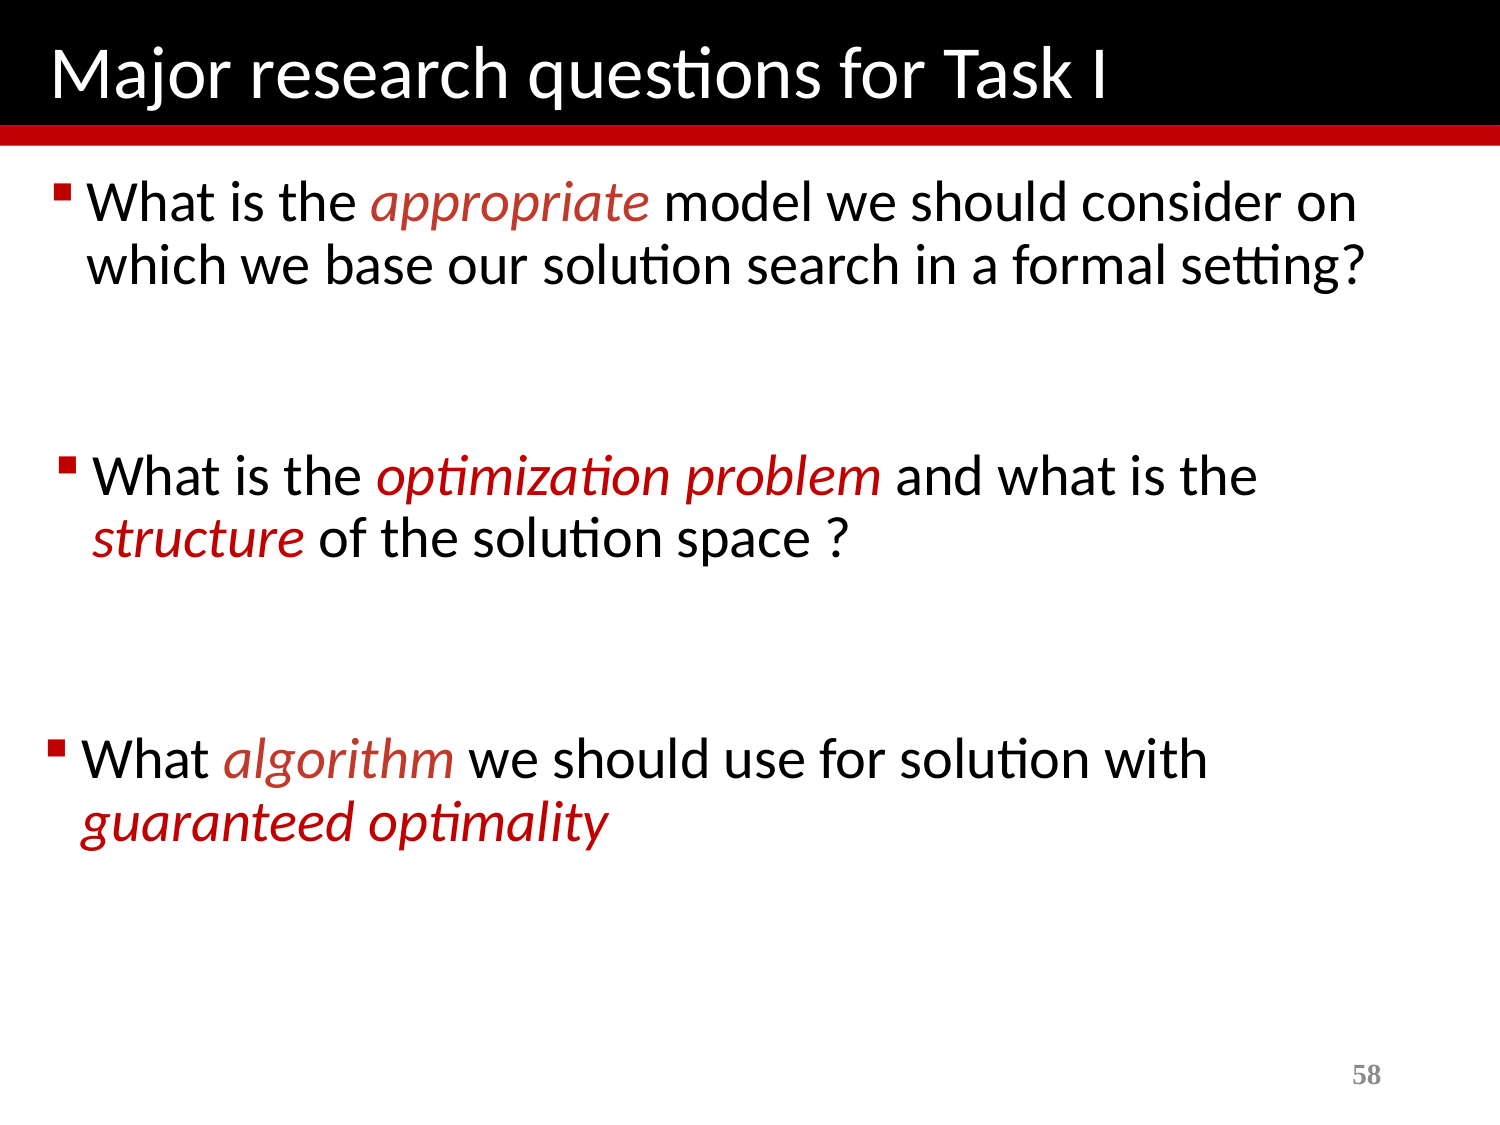

# Major research questions for Task I
What is the appropriate model we should consider on which we base our solution search in a formal setting?

What is the optimization problem and what is the structure of the solution space ?

What algorithm we should use for solution with guaranteed optimality
58